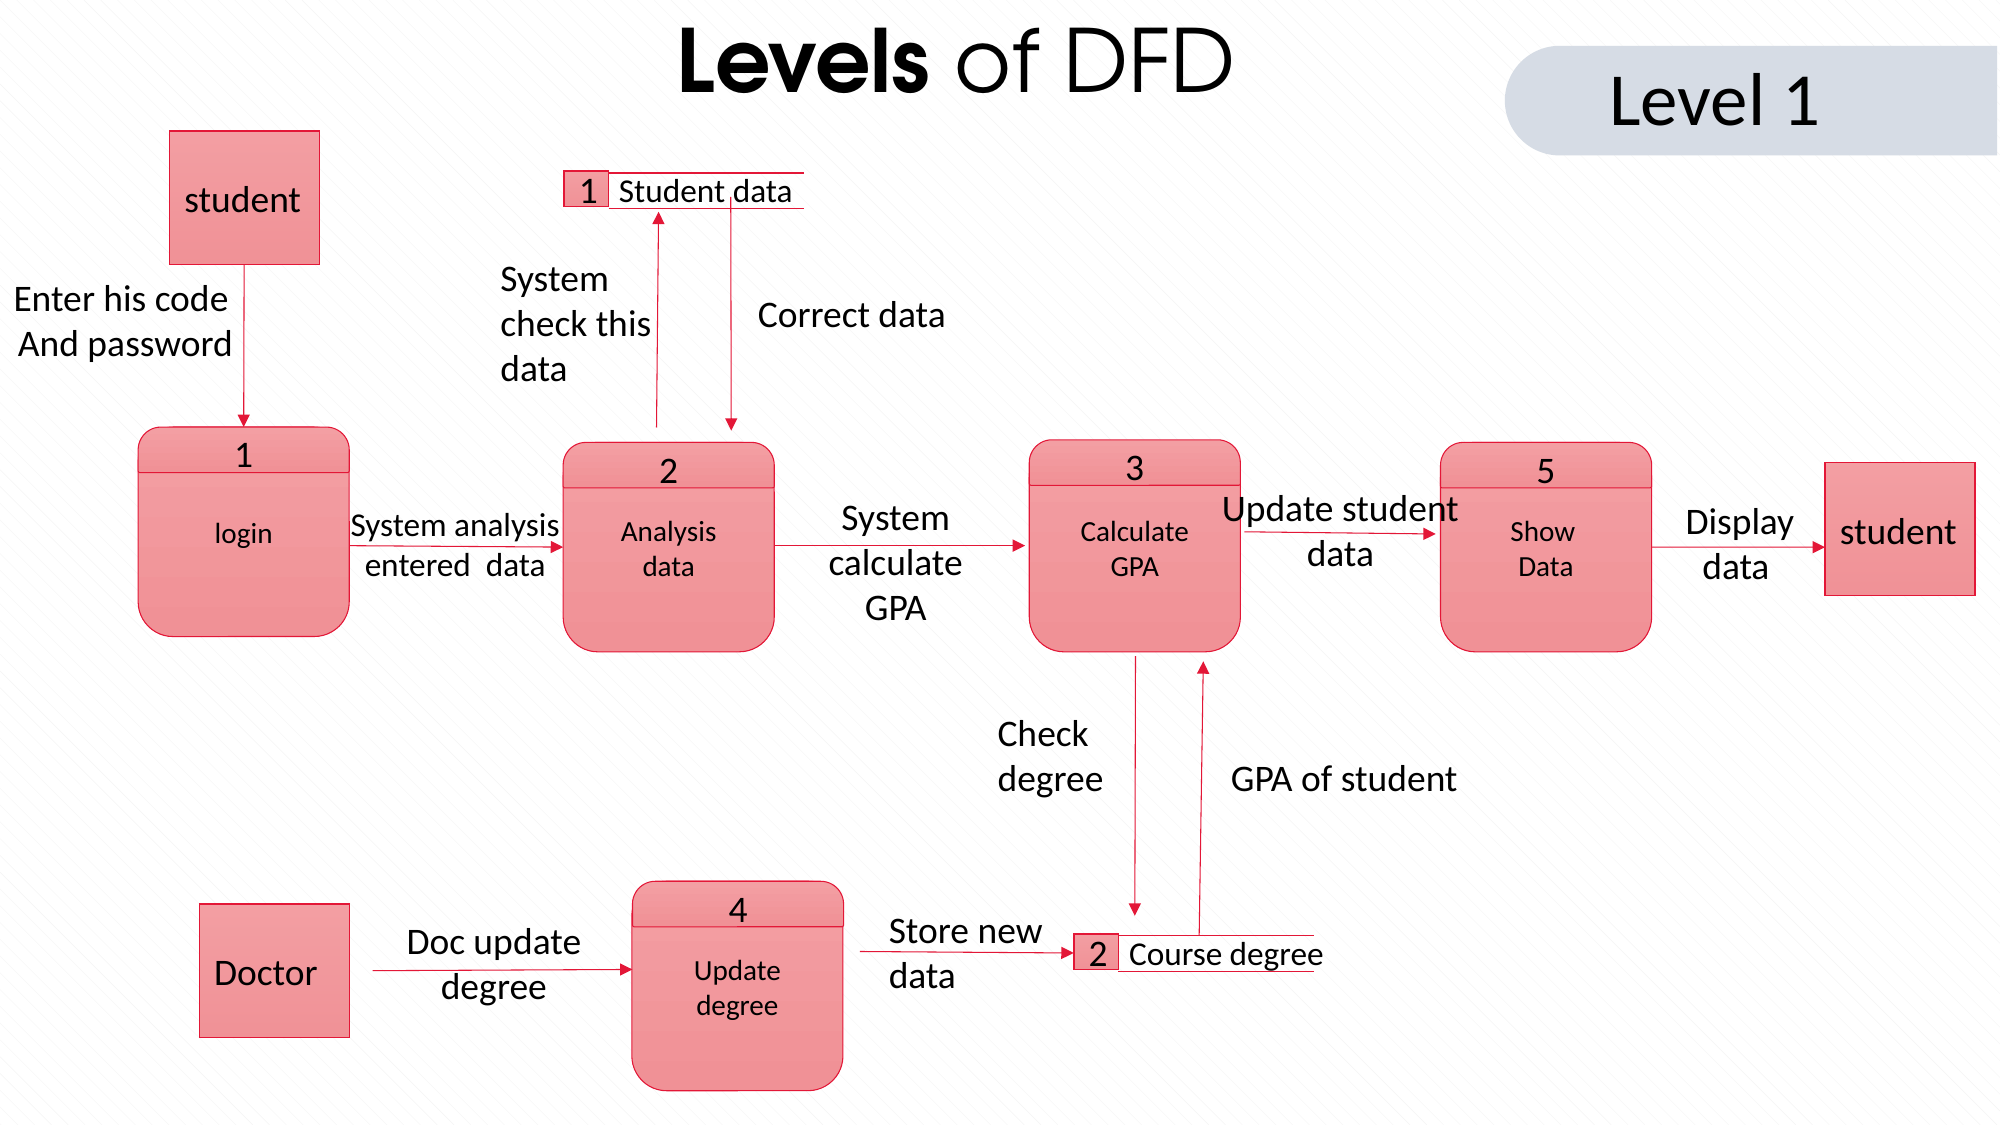

# Levels of DFD
Level 1
student
Student data
1
System check this data
Enter his code
And password
Correct data
login
1
3
Analysis
data
2
Calculate
GPA
Show
Data
5
student
Update student data
System calculate GPA
Display data
System analysis entered  data
Check degree
GPA of student
Update
degree
4
Store new data
Doctor
Doc update degree
Course degree
2